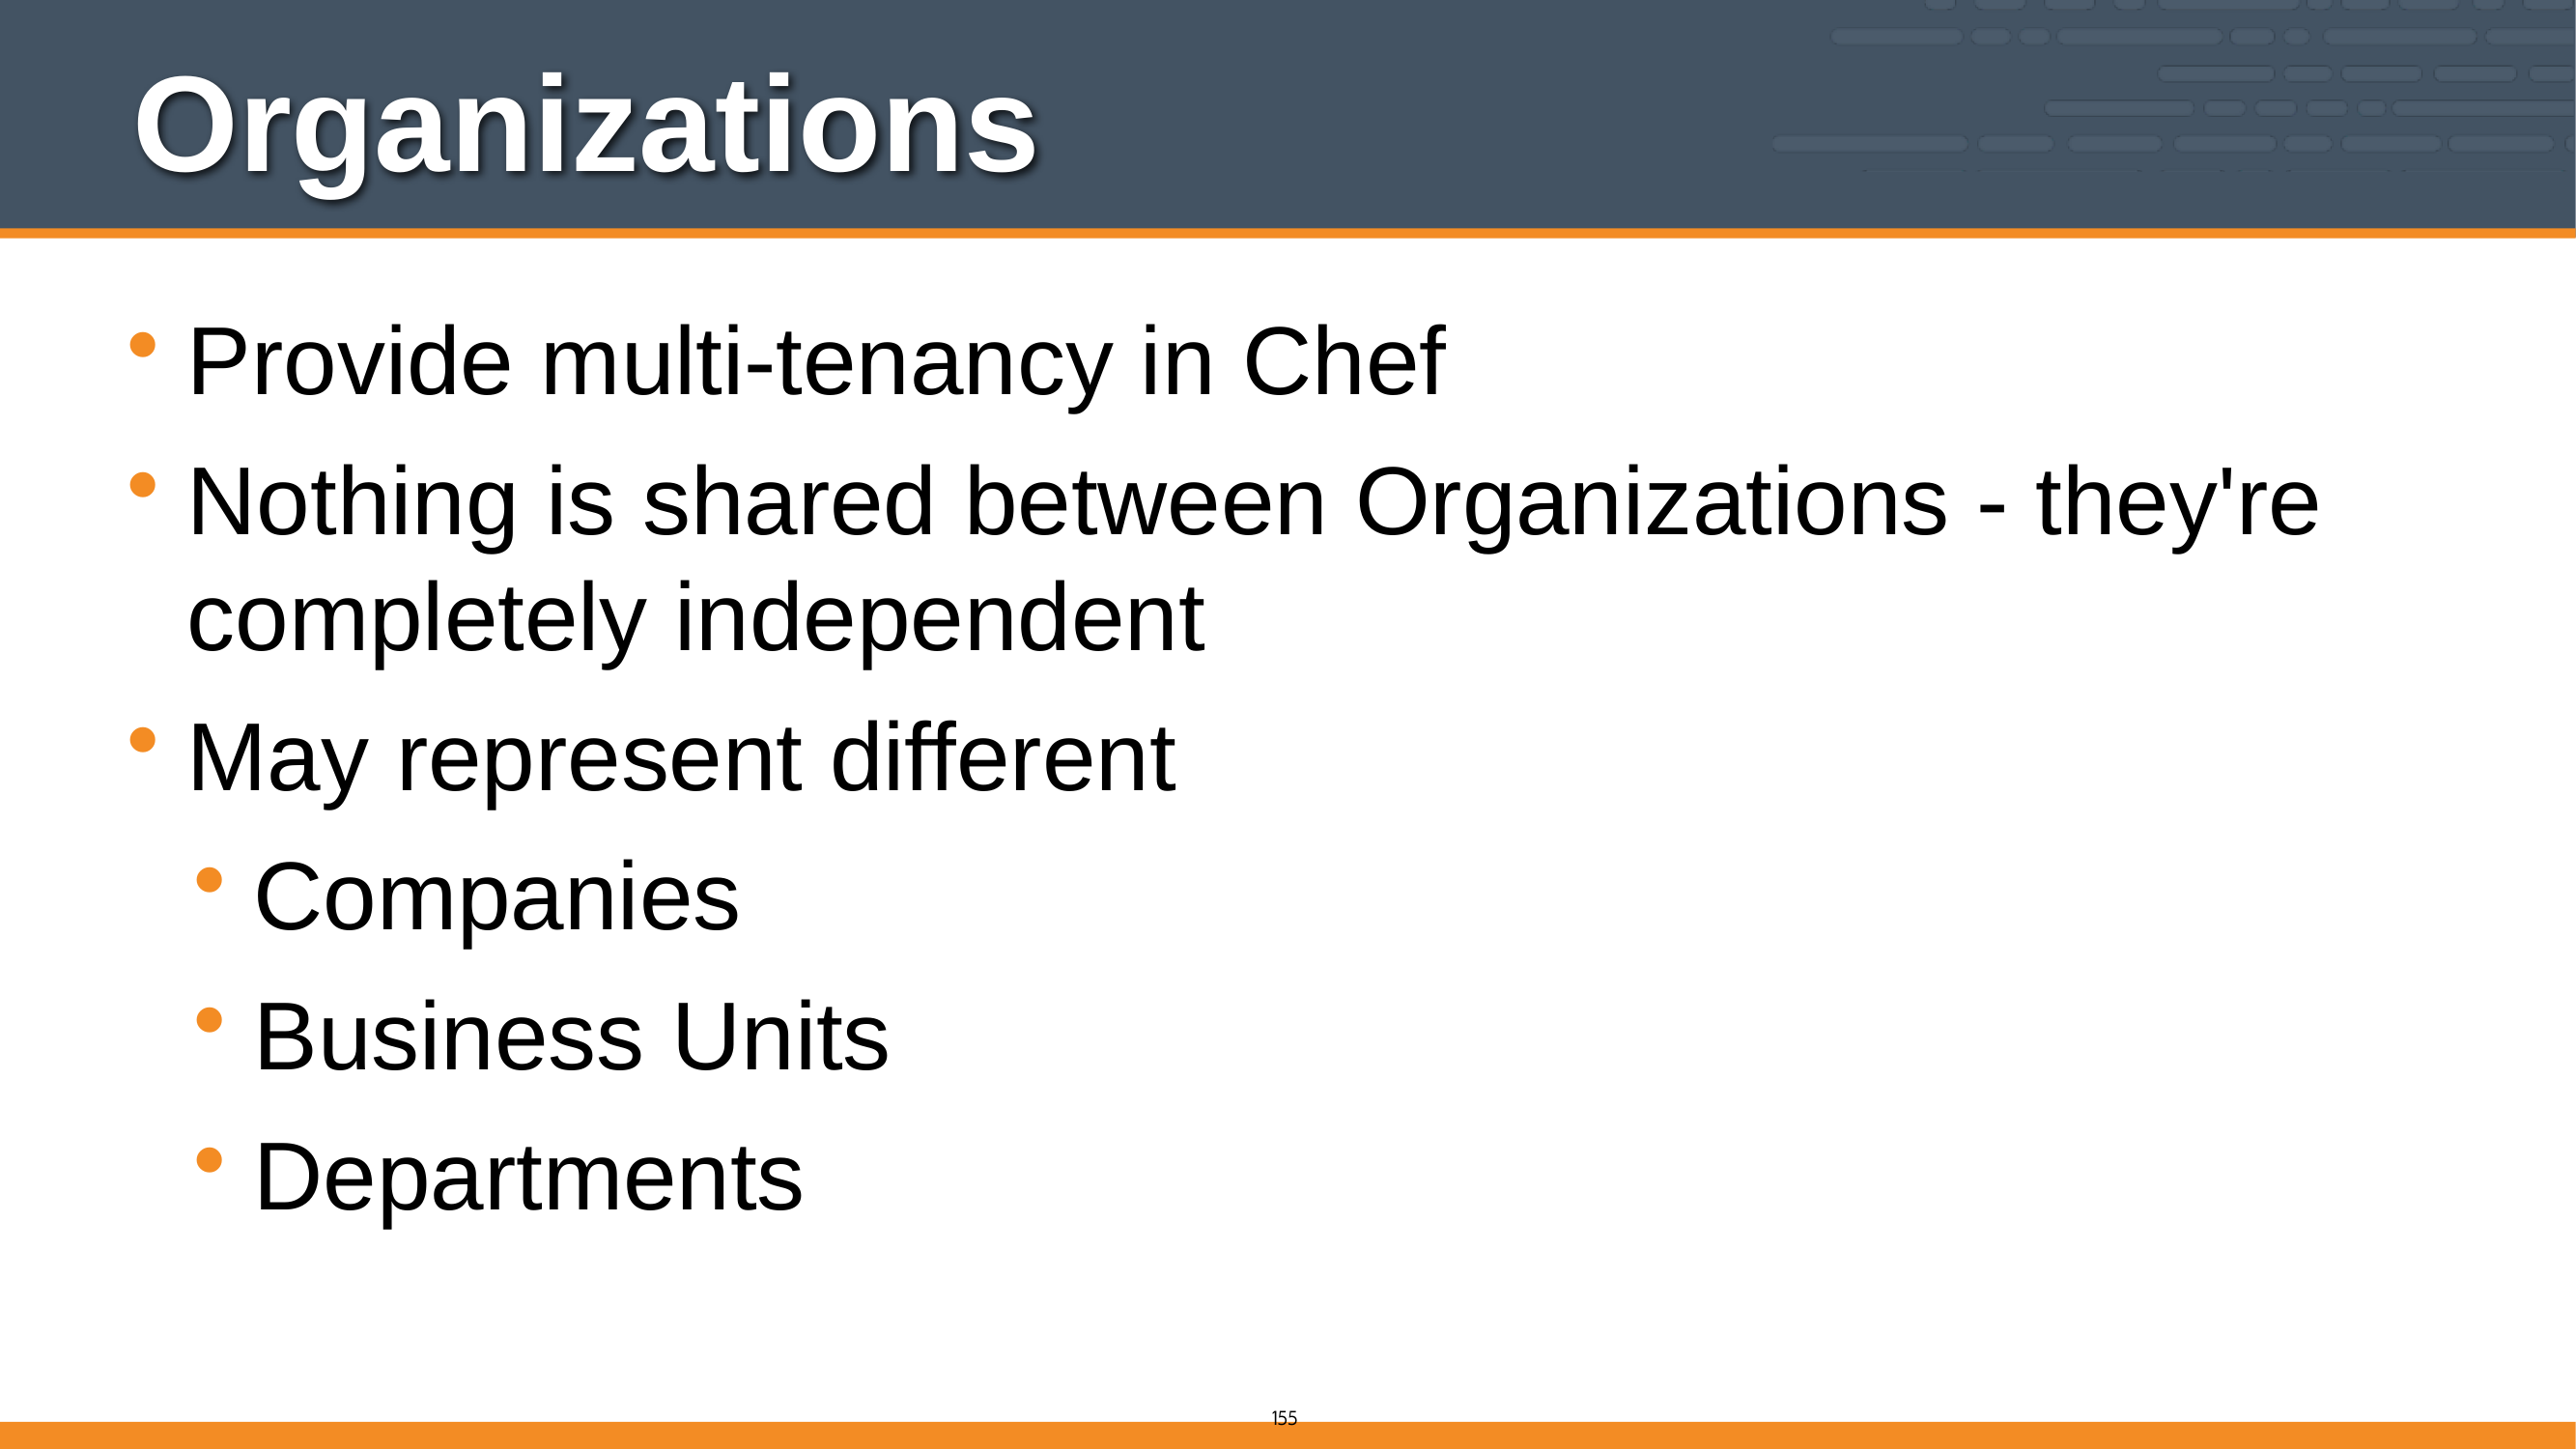

# Organizations
Provide multi-tenancy in Chef
Nothing is shared between Organizations - they're completely independent
May represent different
Companies
Business Units
Departments
155